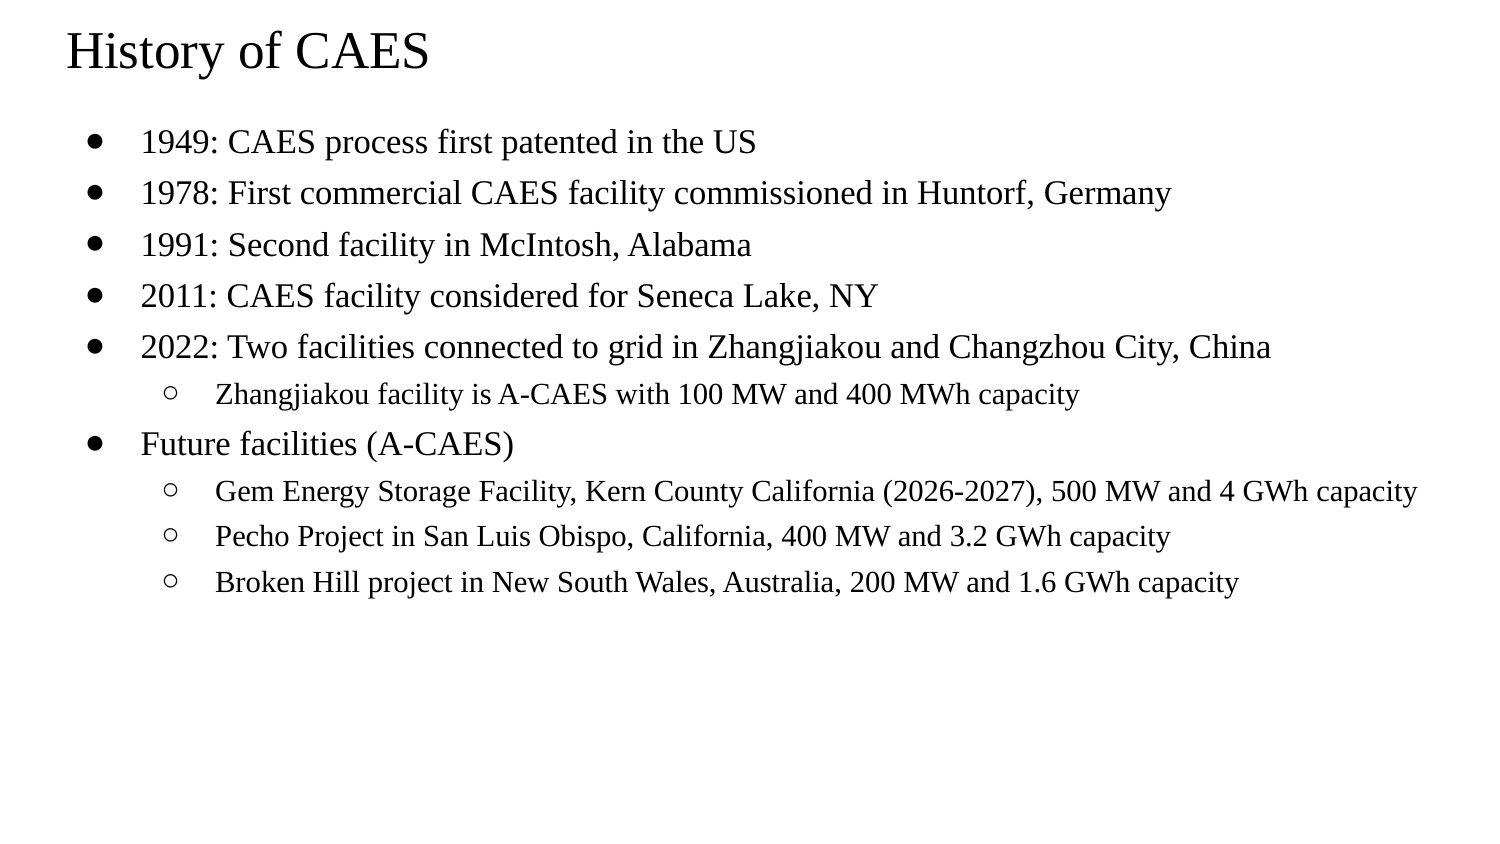

# History of CAES
1949: CAES process first patented in the US
1978: First commercial CAES facility commissioned in Huntorf, Germany
1991: Second facility in McIntosh, Alabama
2011: CAES facility considered for Seneca Lake, NY
2022: Two facilities connected to grid in Zhangjiakou and Changzhou City, China
Zhangjiakou facility is A-CAES with 100 MW and 400 MWh capacity
Future facilities (A-CAES)
Gem Energy Storage Facility, Kern County California (2026-2027), 500 MW and 4 GWh capacity
Pecho Project in San Luis Obispo, California, 400 MW and 3.2 GWh capacity
Broken Hill project in New South Wales, Australia, 200 MW and 1.6 GWh capacity